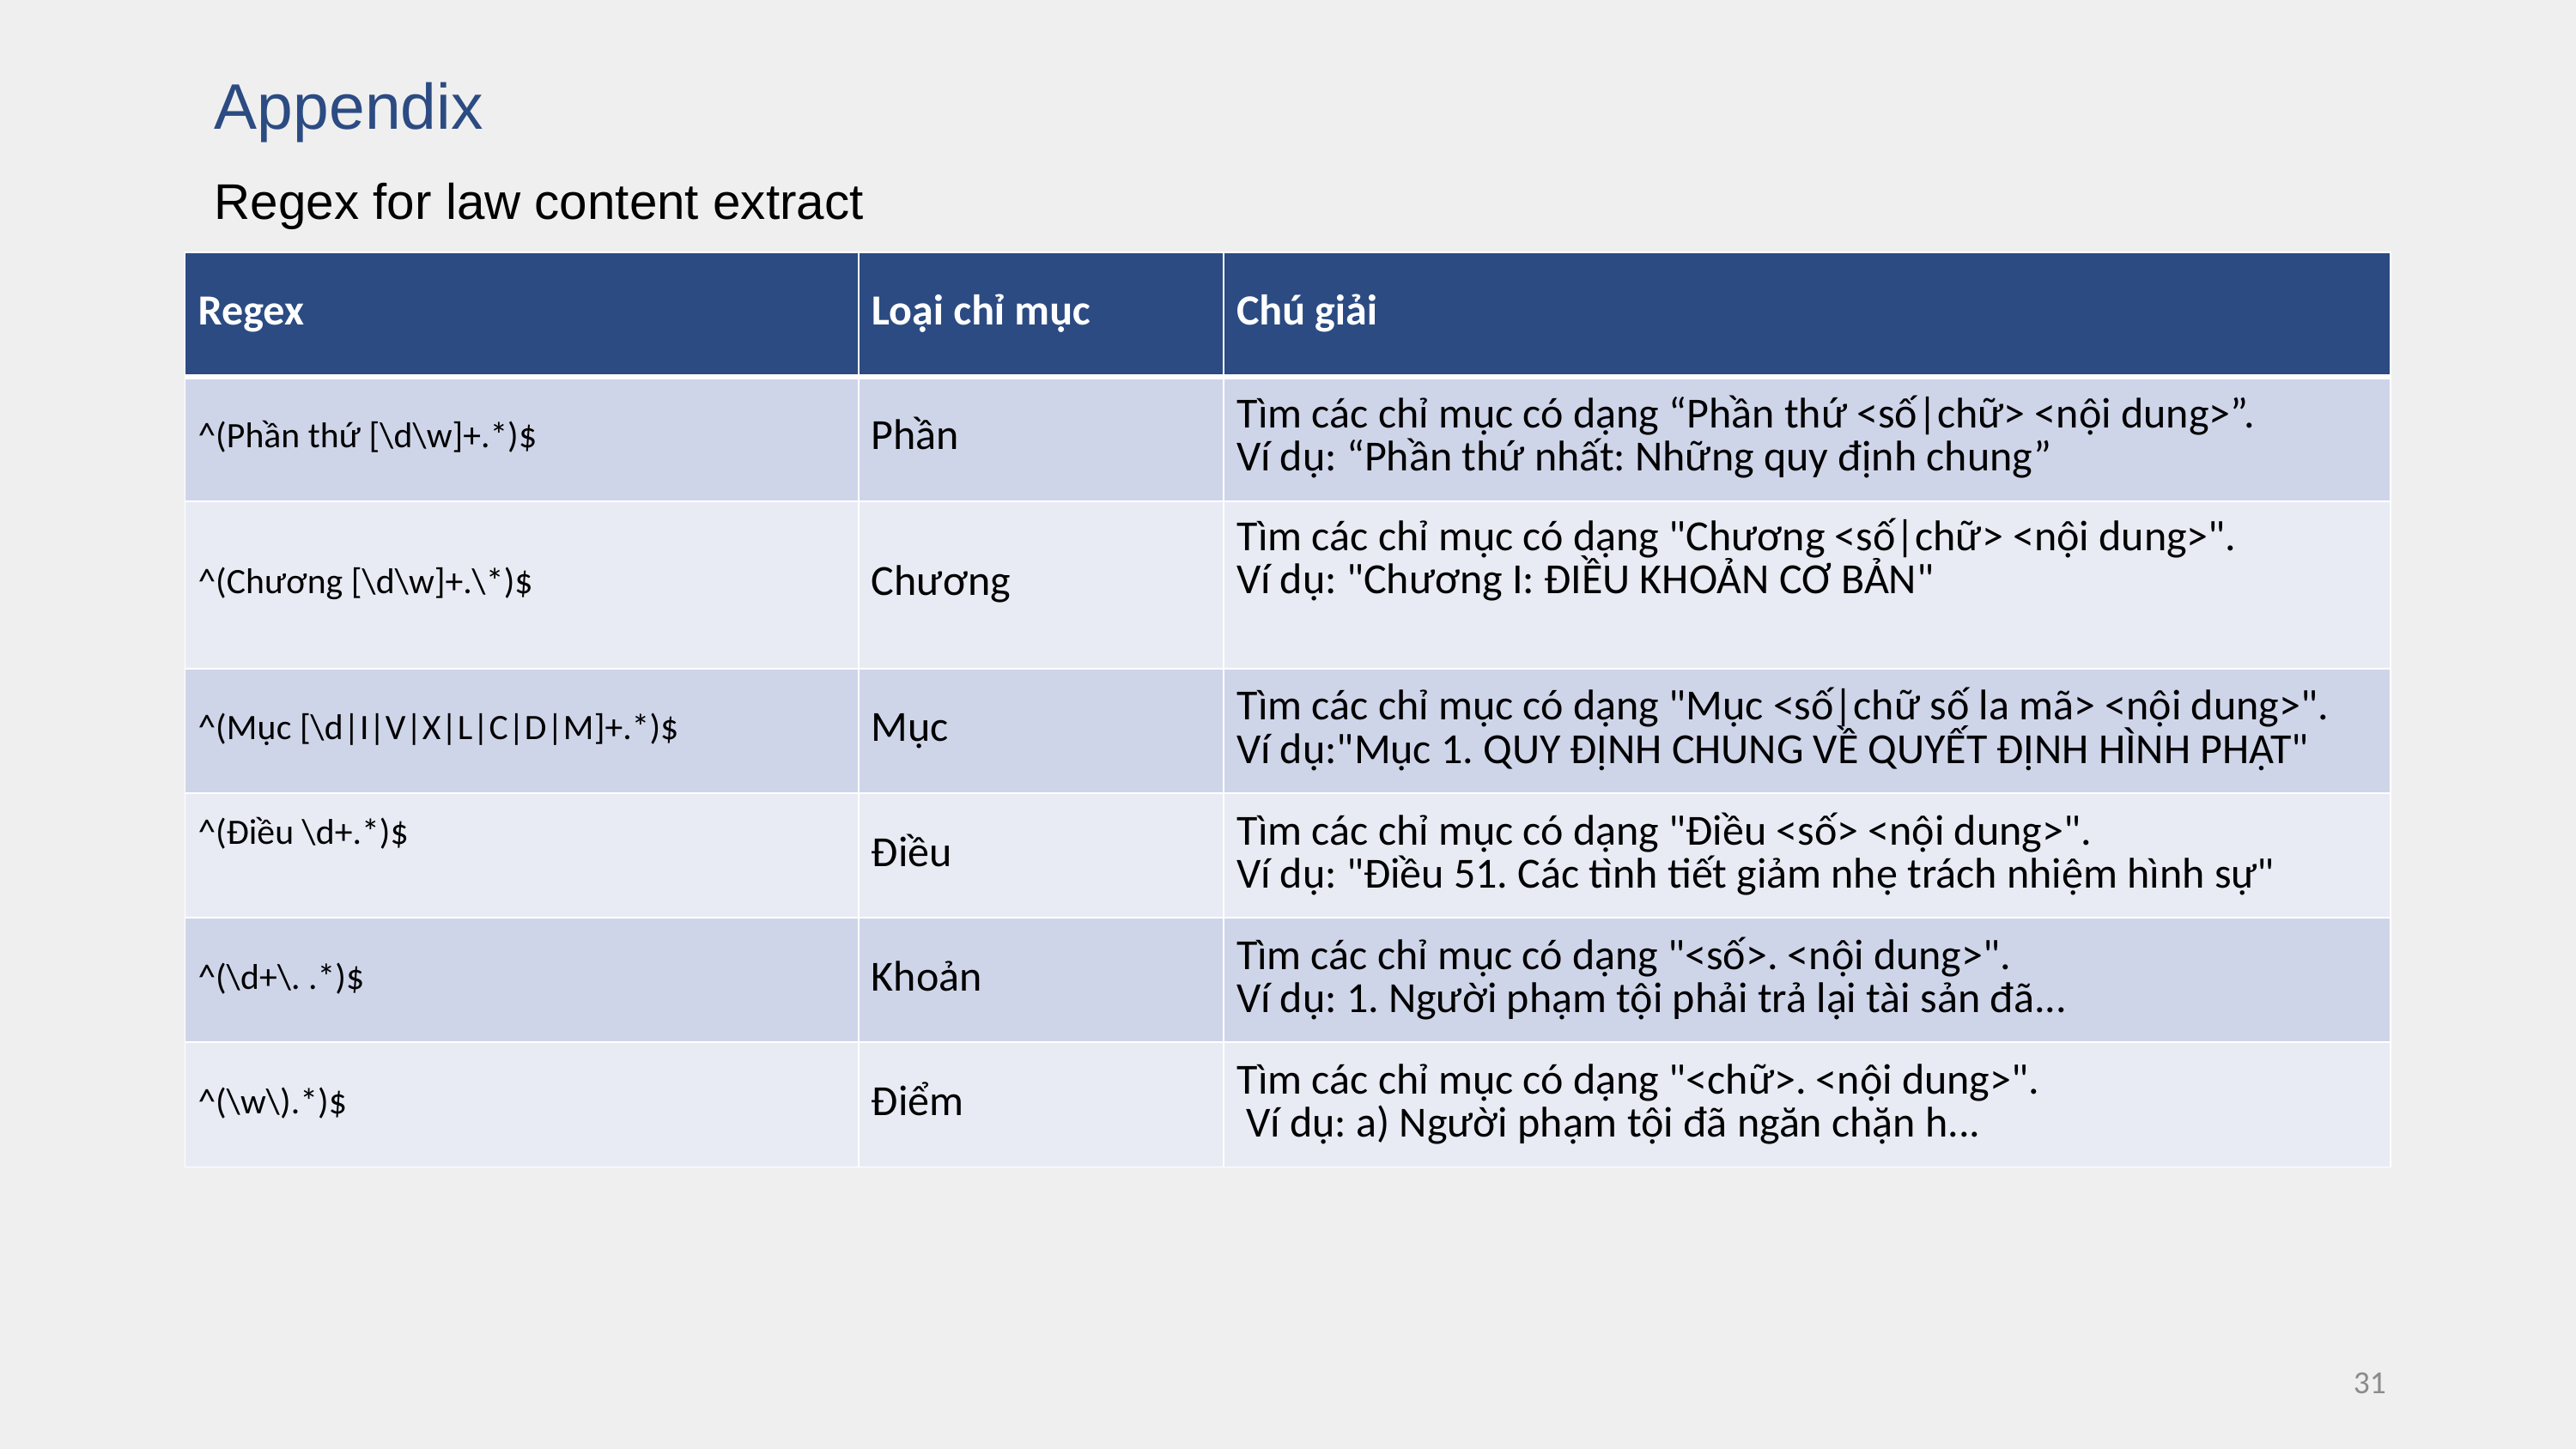

Appendix
Regex for law content extract
| Regex | Loại chỉ mục | Chú giải |
| --- | --- | --- |
| ^(Phần thứ [\d\w]+.\*)$ | Phần | Tìm các chỉ mục có dạng “Phần thứ <số|chữ> <nội dung>”. Ví dụ: “Phần thứ nhất: Những quy định chung” |
| ^(Chương [\d\w]+.\\*)$ | Chương | Tìm các chỉ mục có dạng "Chương <số|chữ> <nội dung>". Ví dụ: "Chương I: ĐIỀU KHOẢN CƠ BẢN" |
| ^(Mục [\d|I|V|X|L|C|D|M]+.\*)$ | Mục | Tìm các chỉ mục có dạng "Mục <số|chữ số la mã> <nội dung>". Ví dụ:"Mục 1. QUY ĐỊNH CHUNG VỀ QUYẾT ĐỊNH HÌNH PHẠT" |
| ^(Điều \d+.\*)$ | Điều | Tìm các chỉ mục có dạng "Điều <số> <nội dung>". Ví dụ: "Điều 51. Các tình tiết giảm nhẹ trách nhiệm hình sự" |
| ^(\d+\. .\*)$ | Khoản | Tìm các chỉ mục có dạng "<số>. <nội dung>". Ví dụ: 1. Người phạm tội phải trả lại tài sản đã... |
| ^(\w\).\*)$ | Điểm | Tìm các chỉ mục có dạng "<chữ>. <nội dung>". Ví dụ: a) Người phạm tội đã ngăn chặn h... |
31